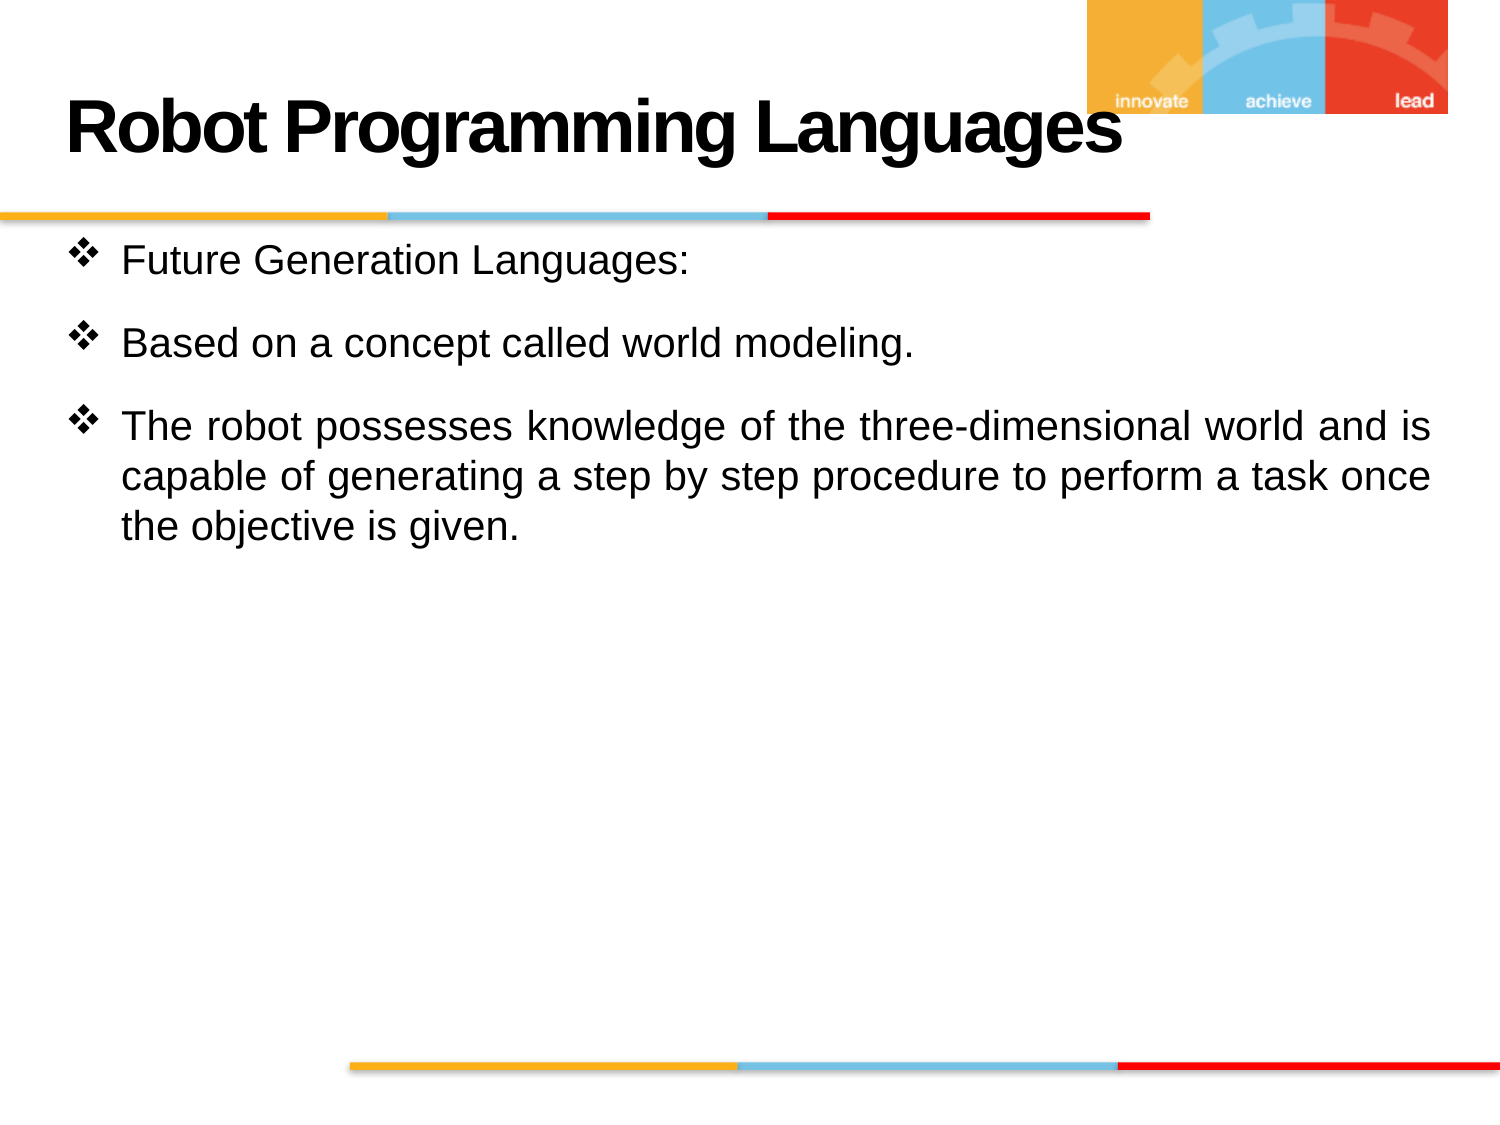

# Robot Programming Languages
Future Generation Languages:
Based on a concept called world modeling.
The robot possesses knowledge of the three-dimensional world and is capable of generating a step by step procedure to perform a task once the objective is given.